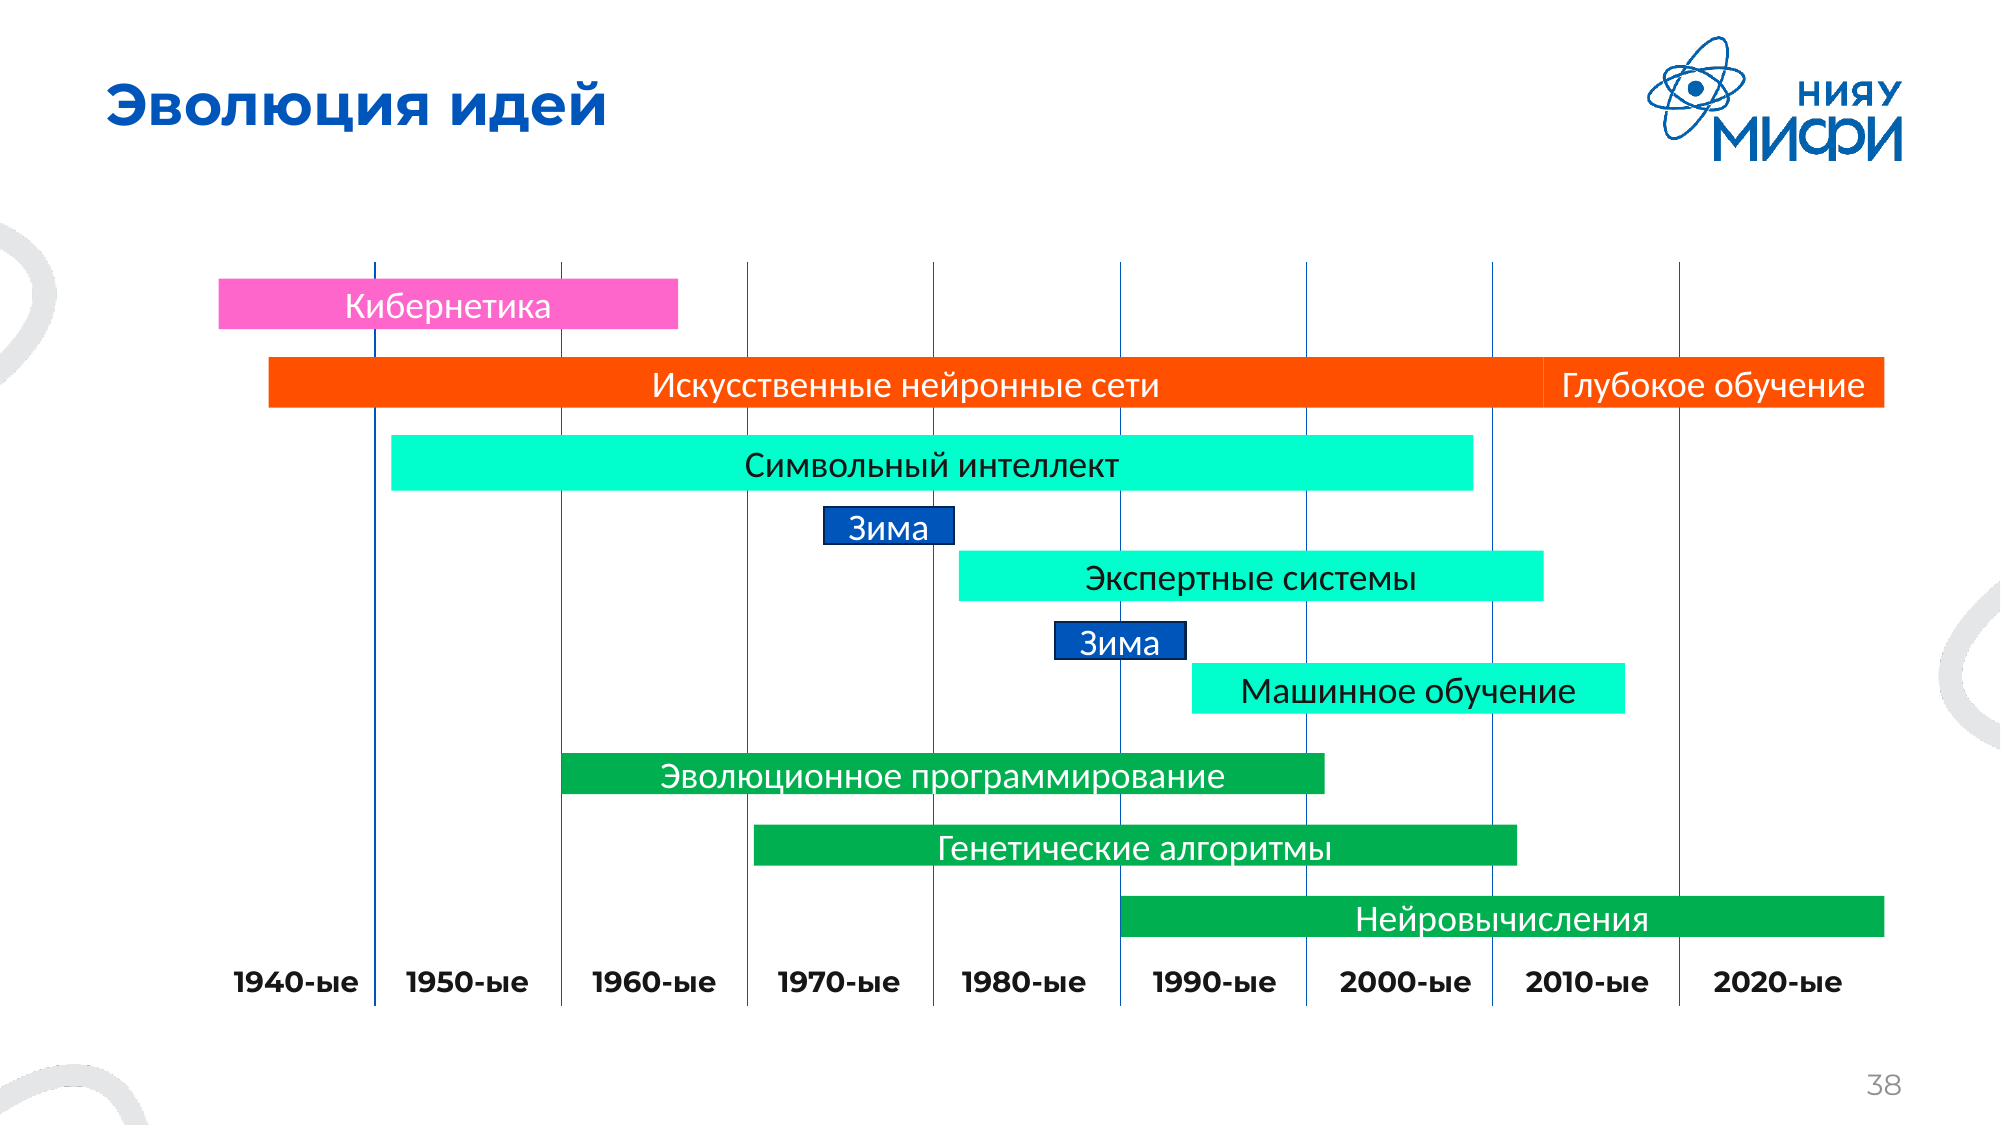

# Эволюция идей
Кибернетика
Глубокое обучение
Искусственные нейронные сети
Символьный интеллект
Зима
Экспертные системы
Зима
Машинное обучение
Эволюционное программирование
Генетические алгоритмы
Нейровычисления
2020-ые
2010-ые
2000-ые
1990-ые
1980-ые
1970-ые
1960-ые
1950-ые
1940-ые